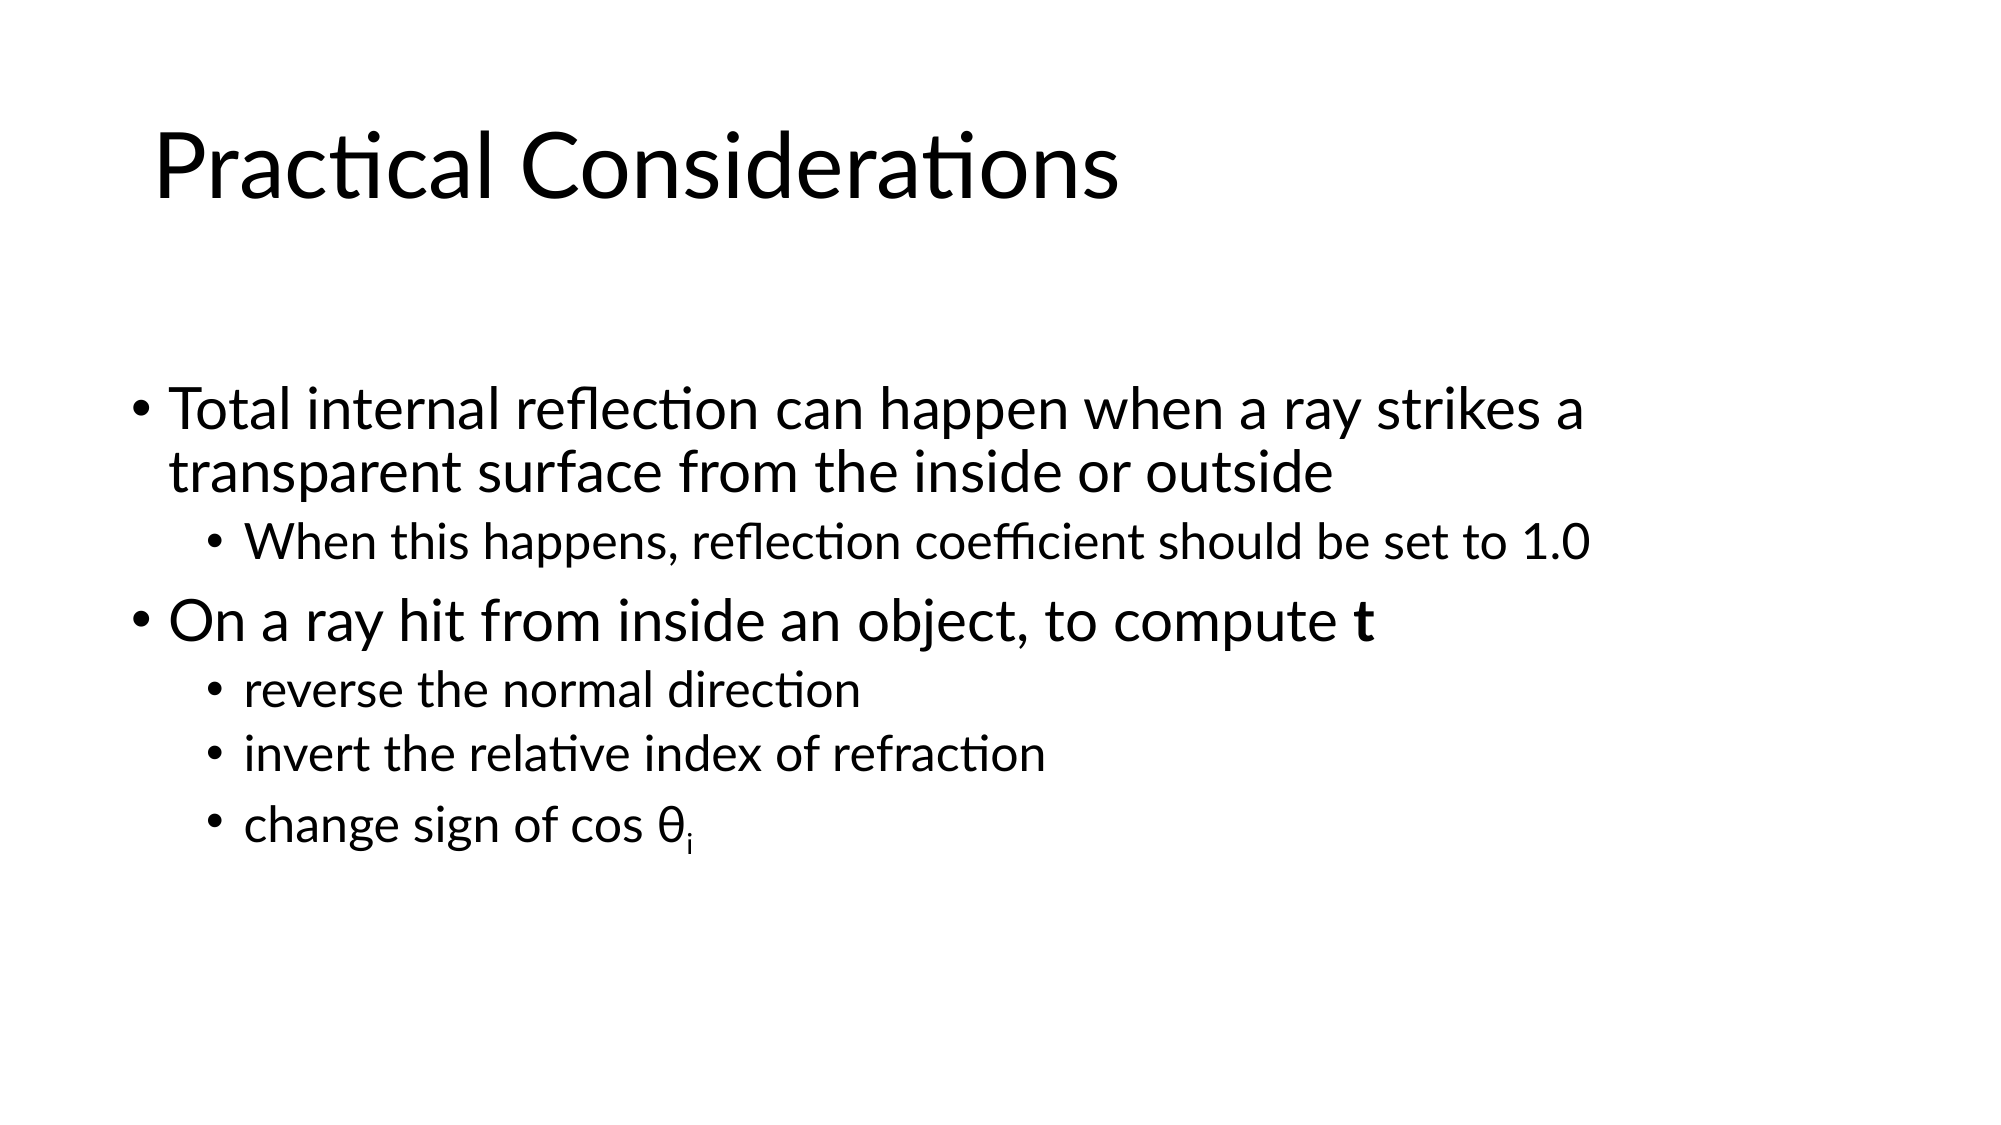

# Practical Considerations
Total internal reflection can happen when a ray strikes a transparent surface from the inside or outside
When this happens, reflection coefficient should be set to 1.0
On a ray hit from inside an object, to compute t
reverse the normal direction
invert the relative index of refraction
change sign of cos θi